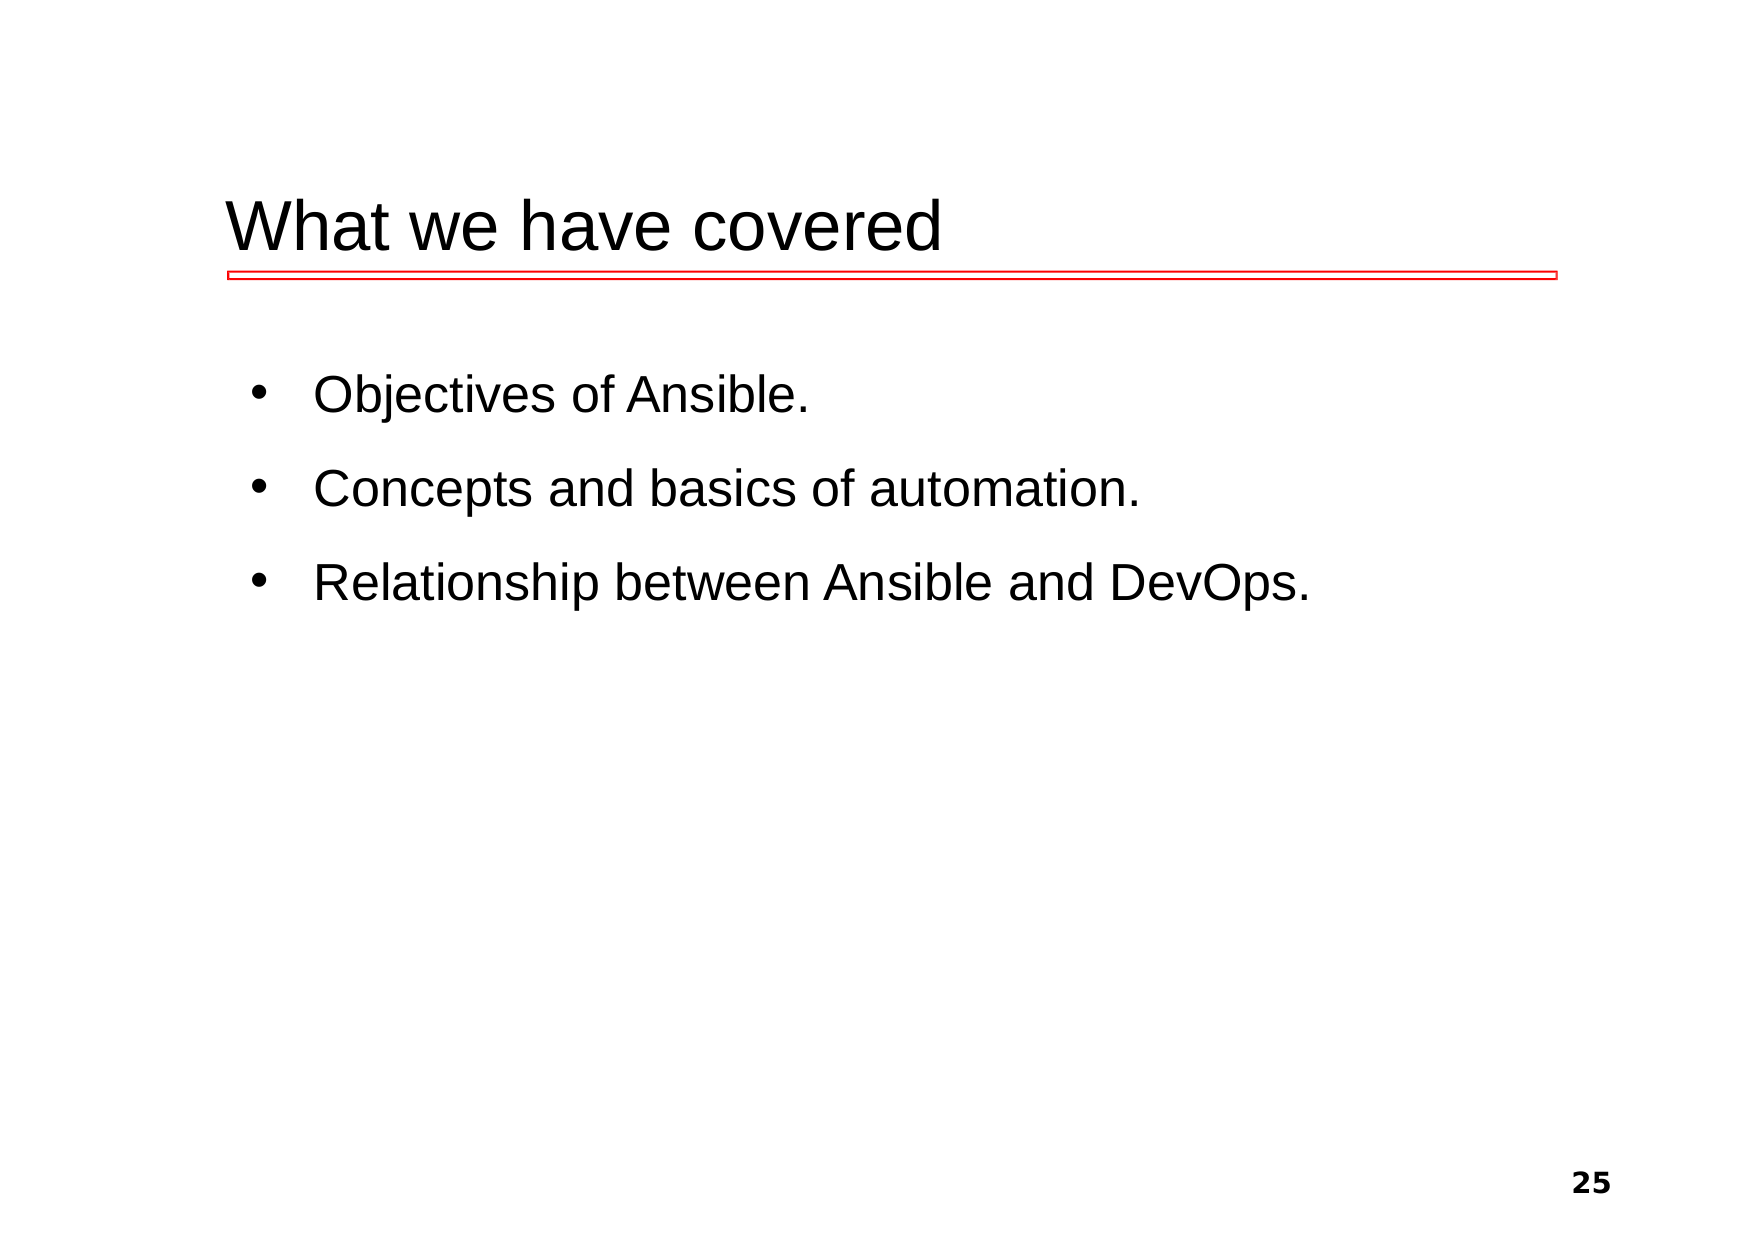

# What we have covered
Objectives of Ansible.
Concepts and basics of automation.
Relationship between Ansible and DevOps.
25